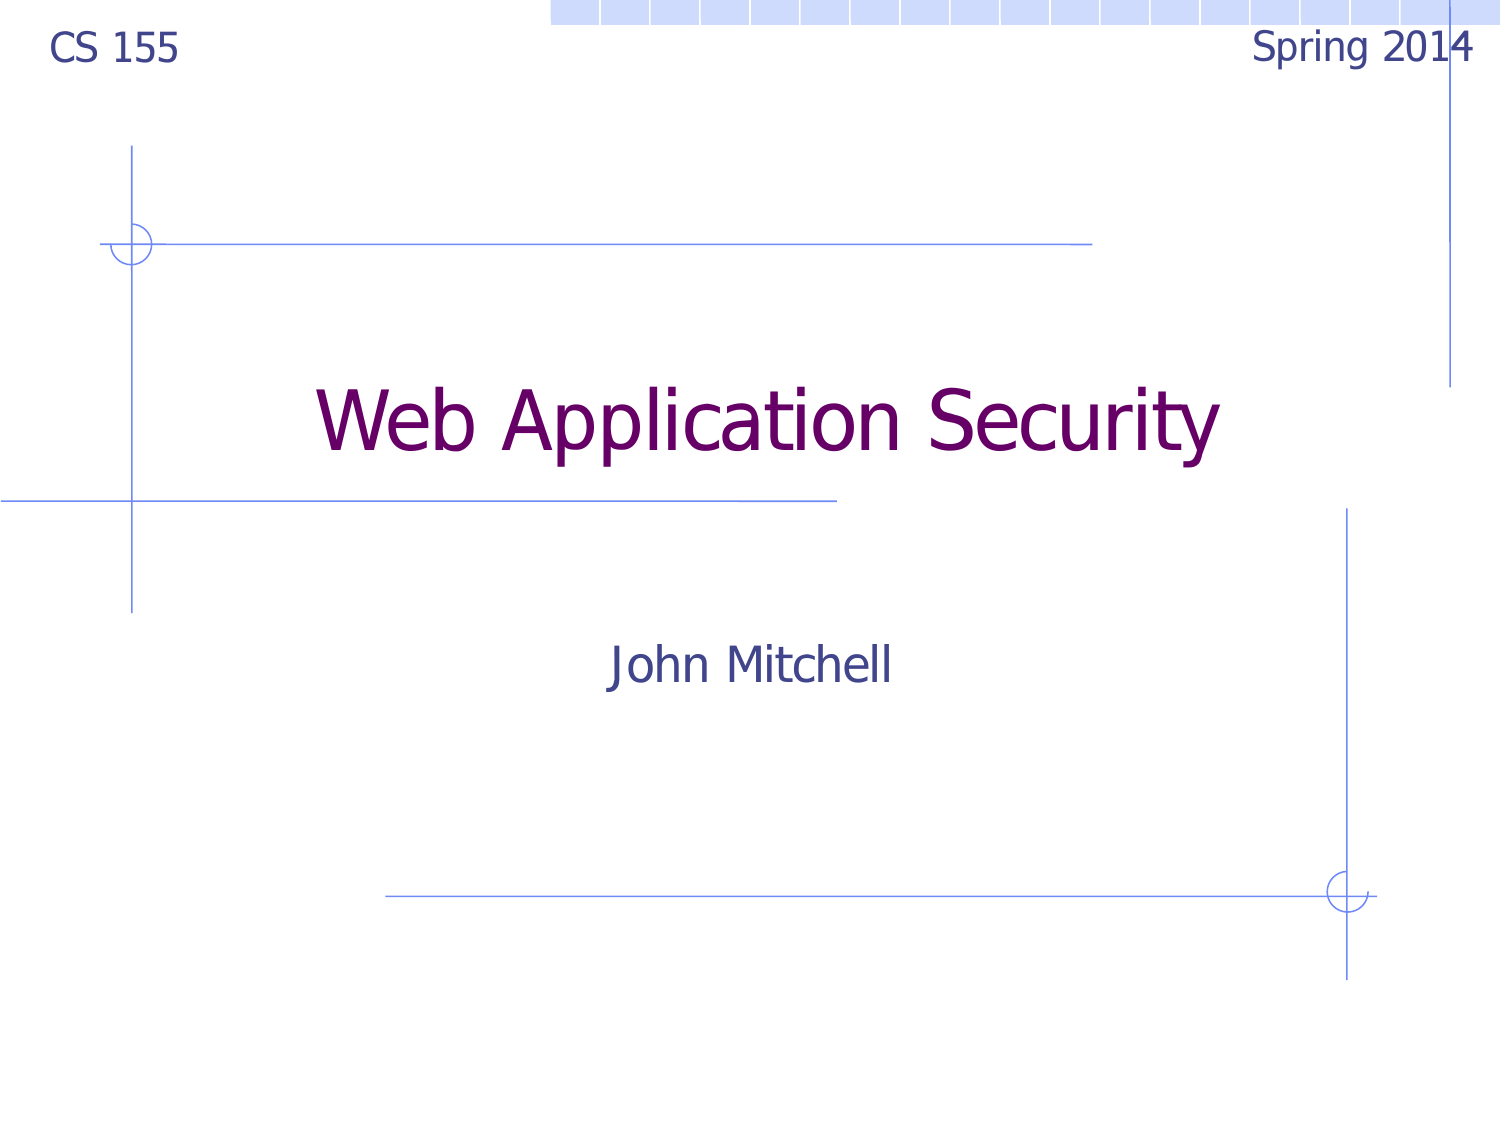

Spring 2014
CS 155
# Web Application Security
John Mitchell